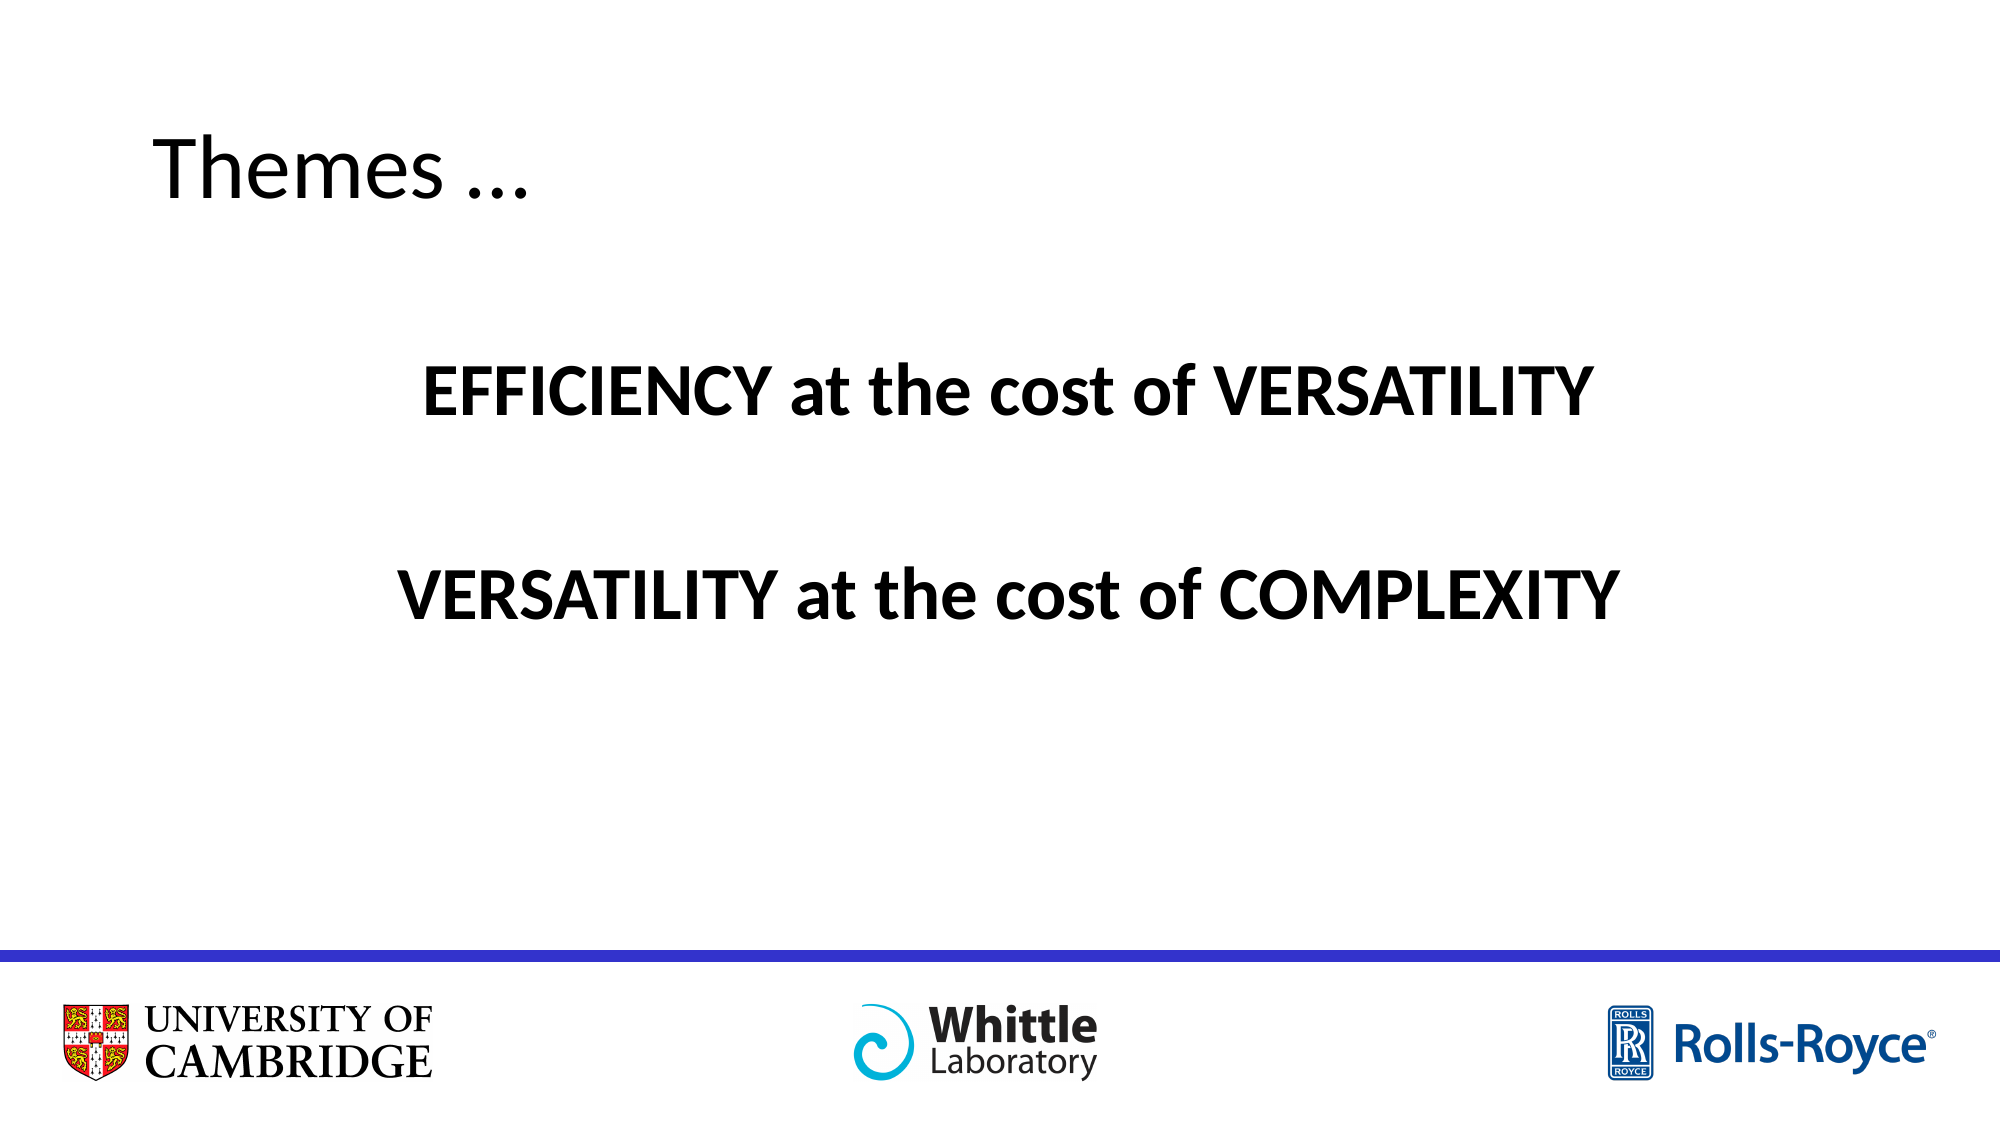

# Themes …
EFFICIENCY at the cost of VERSATILITY

VERSATILITY at the cost of COMPLEXITY